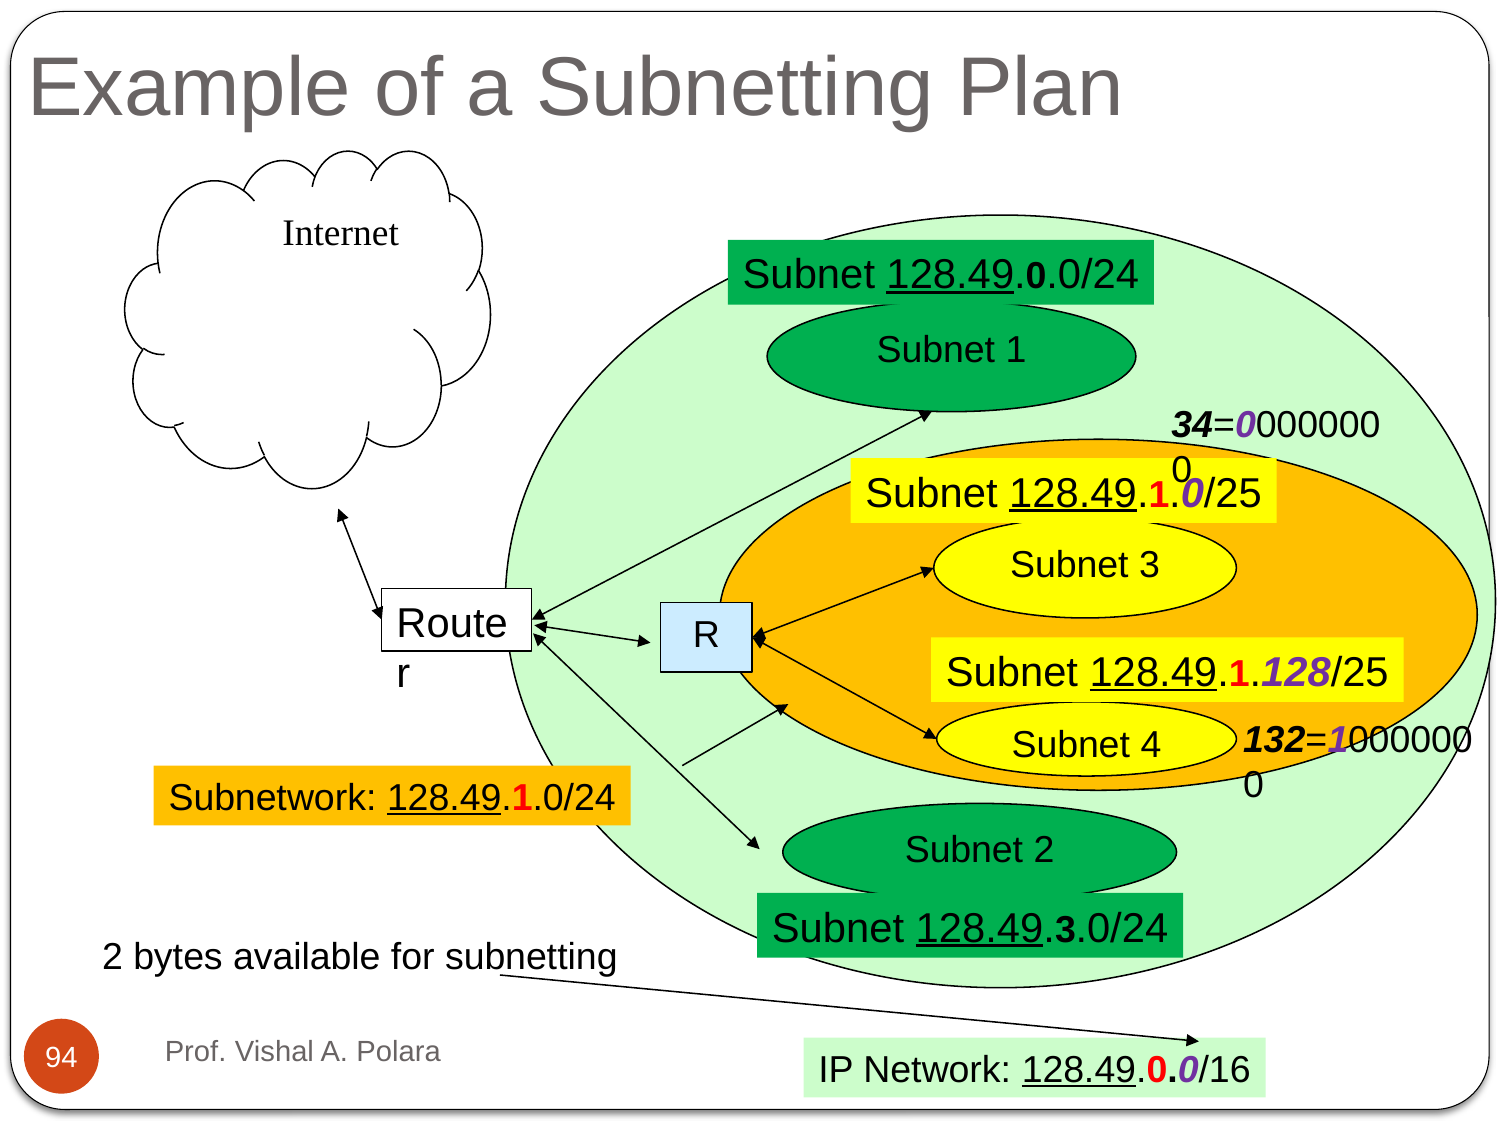

Example of a Subnetting Plan
Internet

Subnet 128.49.0.0/24
Subnet 1
34=00000000

Subnet 128.49.1.0/25
Subnet 3
Router
R
Subnet 128.49.1.128/25
Subnet 4
132=10000000
Subnetwork: 128.49.1.0/24
Subnet 2
Subnet 128.49.3.0/24
2 bytes available for subnetting
Prof. Vishal A. Polara
94
IP Network: 128.49.0.0/16